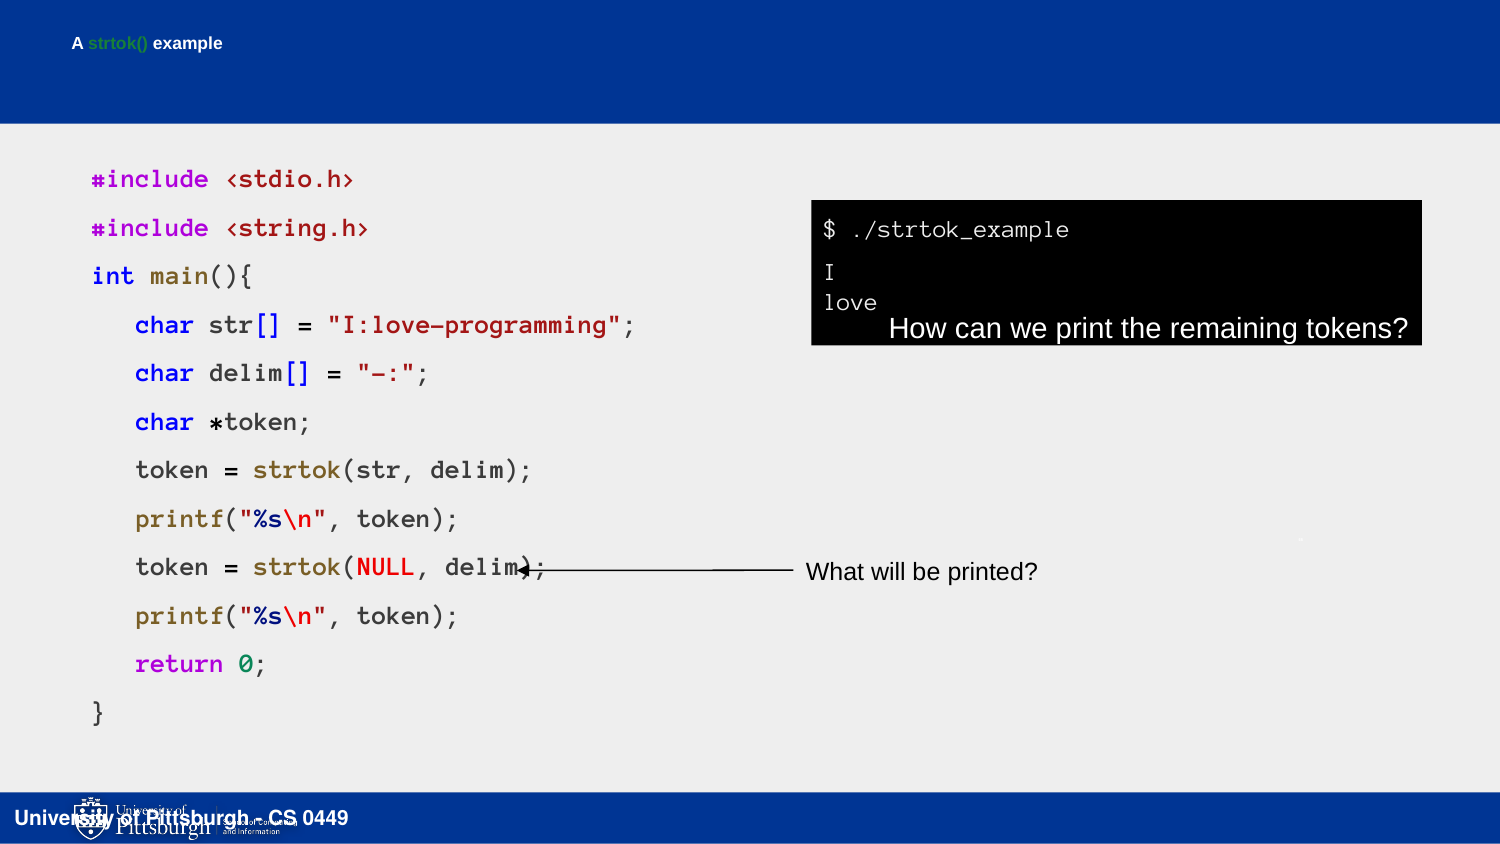

# A strtok() example

#include <stdio.h>
#include <string.h>
int main(){
   char str[] = "I:love-programming";
   char delim[] = "-:";
   char *token;
   token = strtok(str, delim);
   printf("%s\n", token);
   token = strtok(NULL, delim);
   printf("%s\n", token);
   return 0;
}

$ ./strtok_example
I
love
How can we print the remaining tokens?
55
What will be printed?
University of Pittsburgh - CS 0449